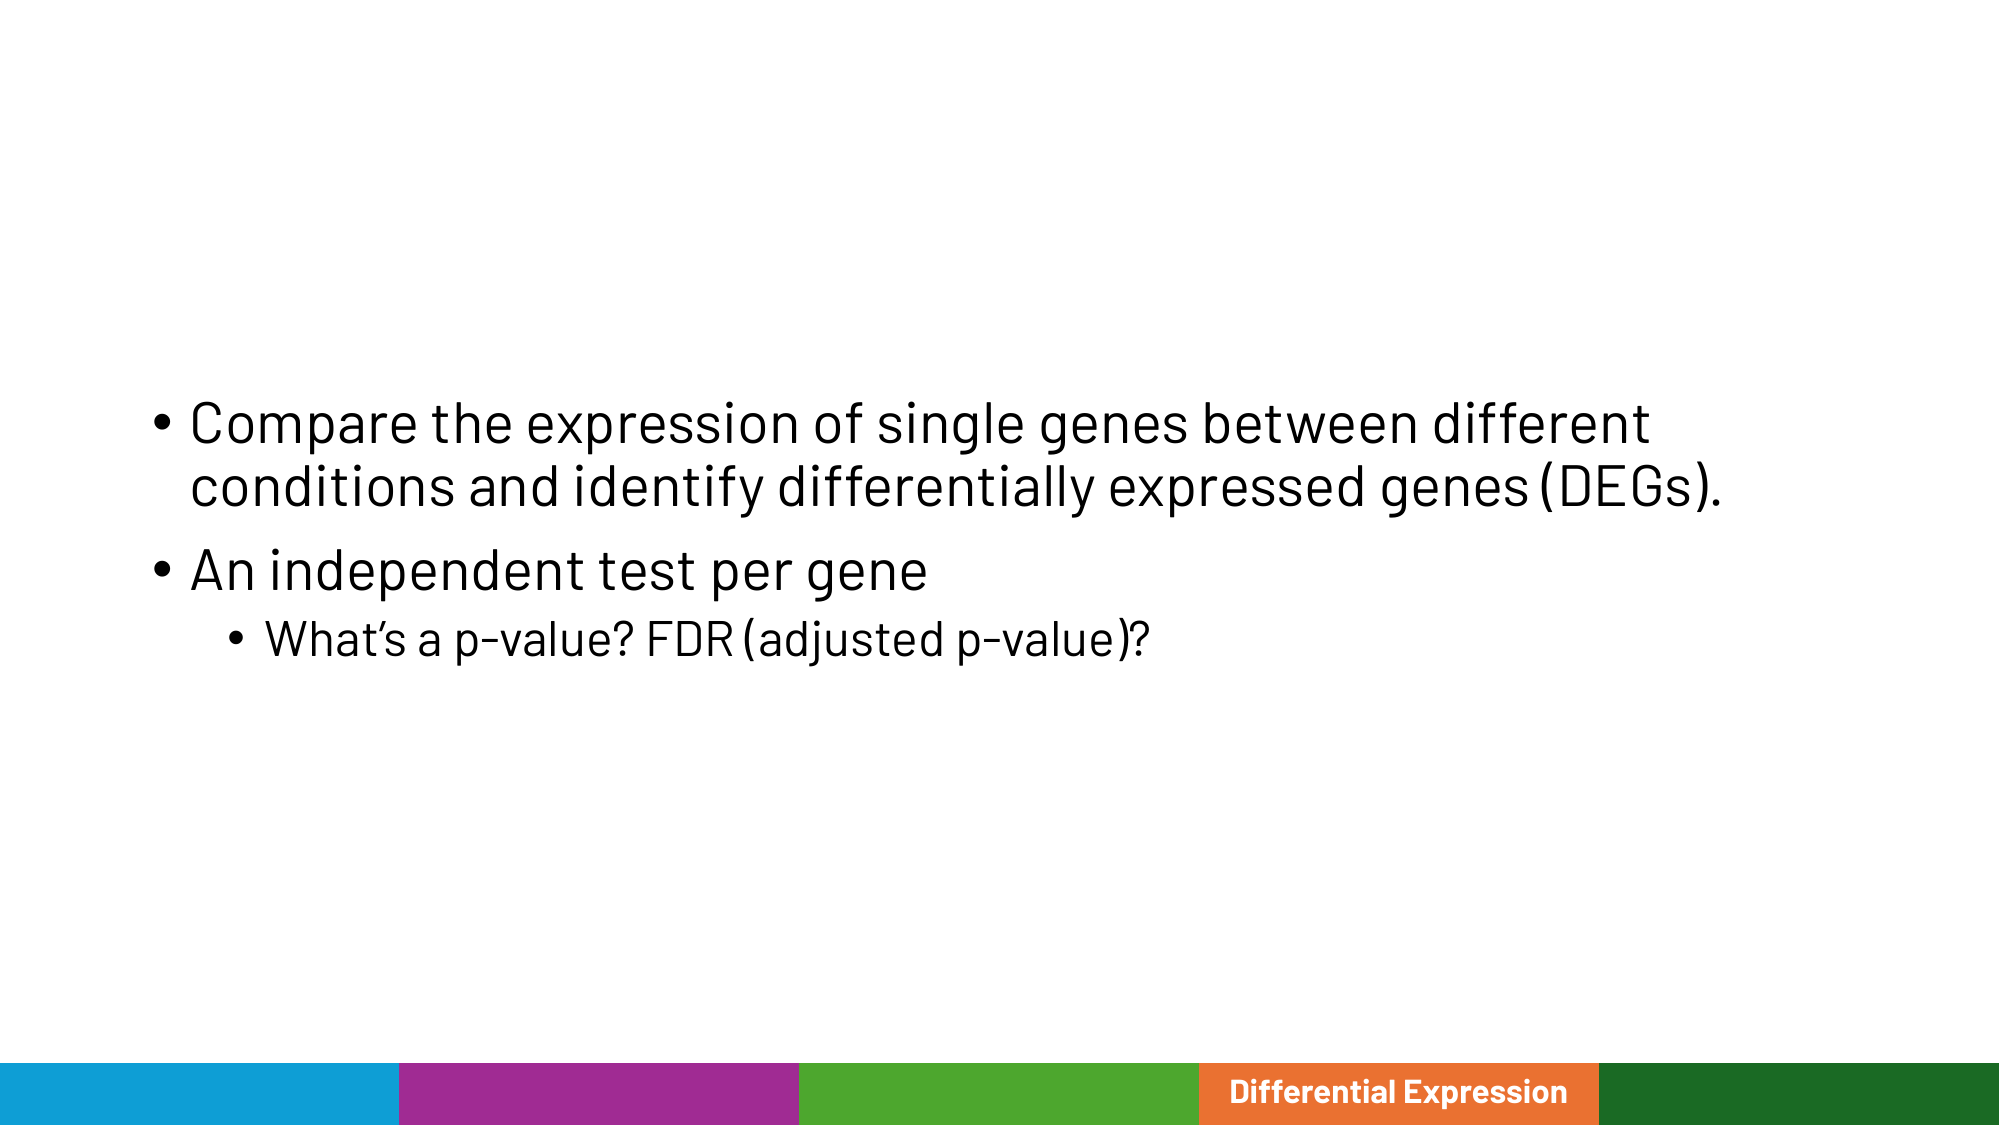

#
Compare the expression of single genes between different conditions and identify differentially expressed genes (DEGs).
An independent test per gene
What’s a p-value? FDR (adjusted p-value)?

|  |  |  | Differential Expression |  |
| --- | --- | --- | --- | --- |